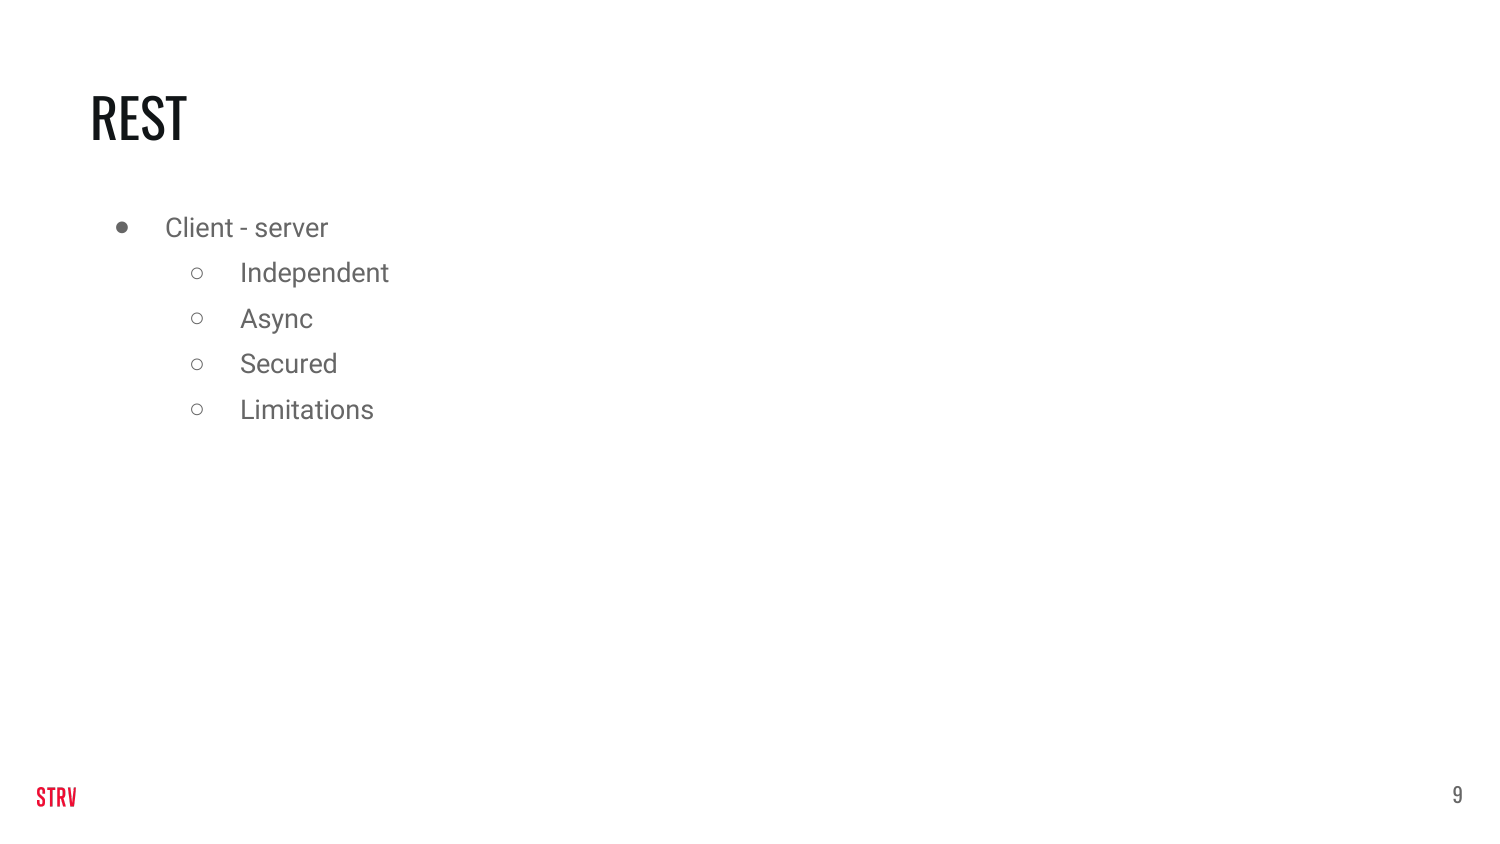

# REST
Client - server
Independent
Async
Secured
Limitations
9